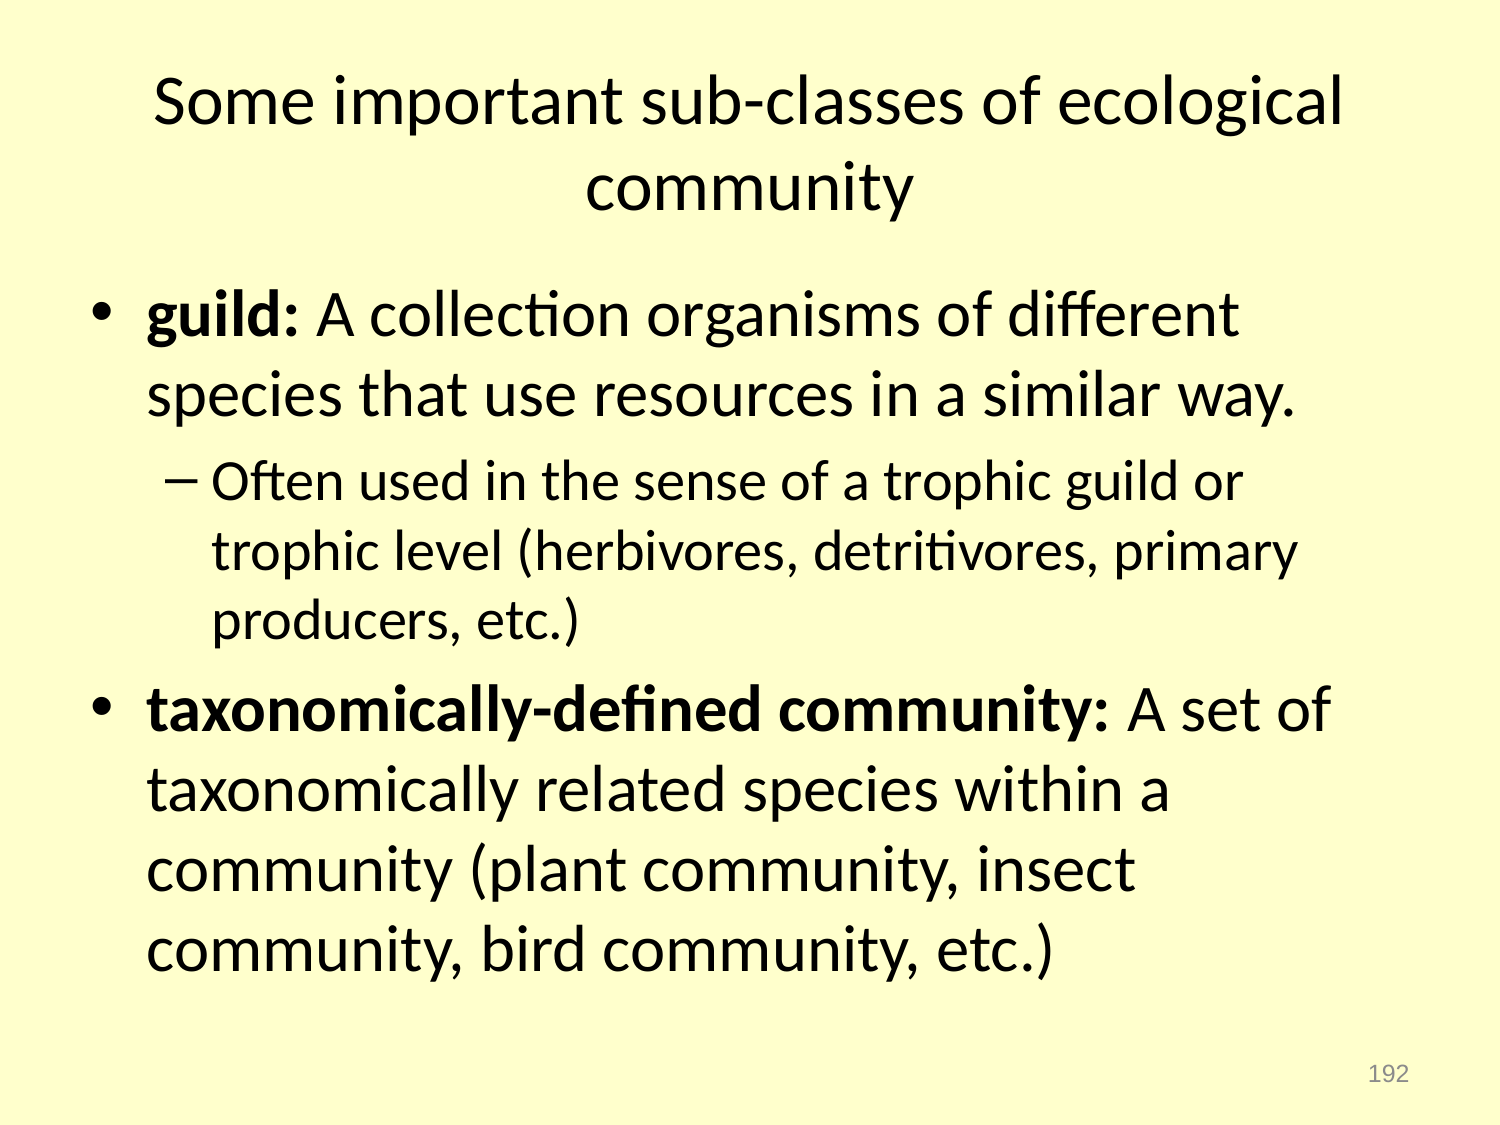

# Some important sub-classes of ecological community
guild: A collection organisms of different species that use resources in a similar way.
Often used in the sense of a trophic guild or trophic level (herbivores, detritivores, primary producers, etc.)
taxonomically-defined community: A set of taxonomically related species within a community (plant community, insect community, bird community, etc.)

192